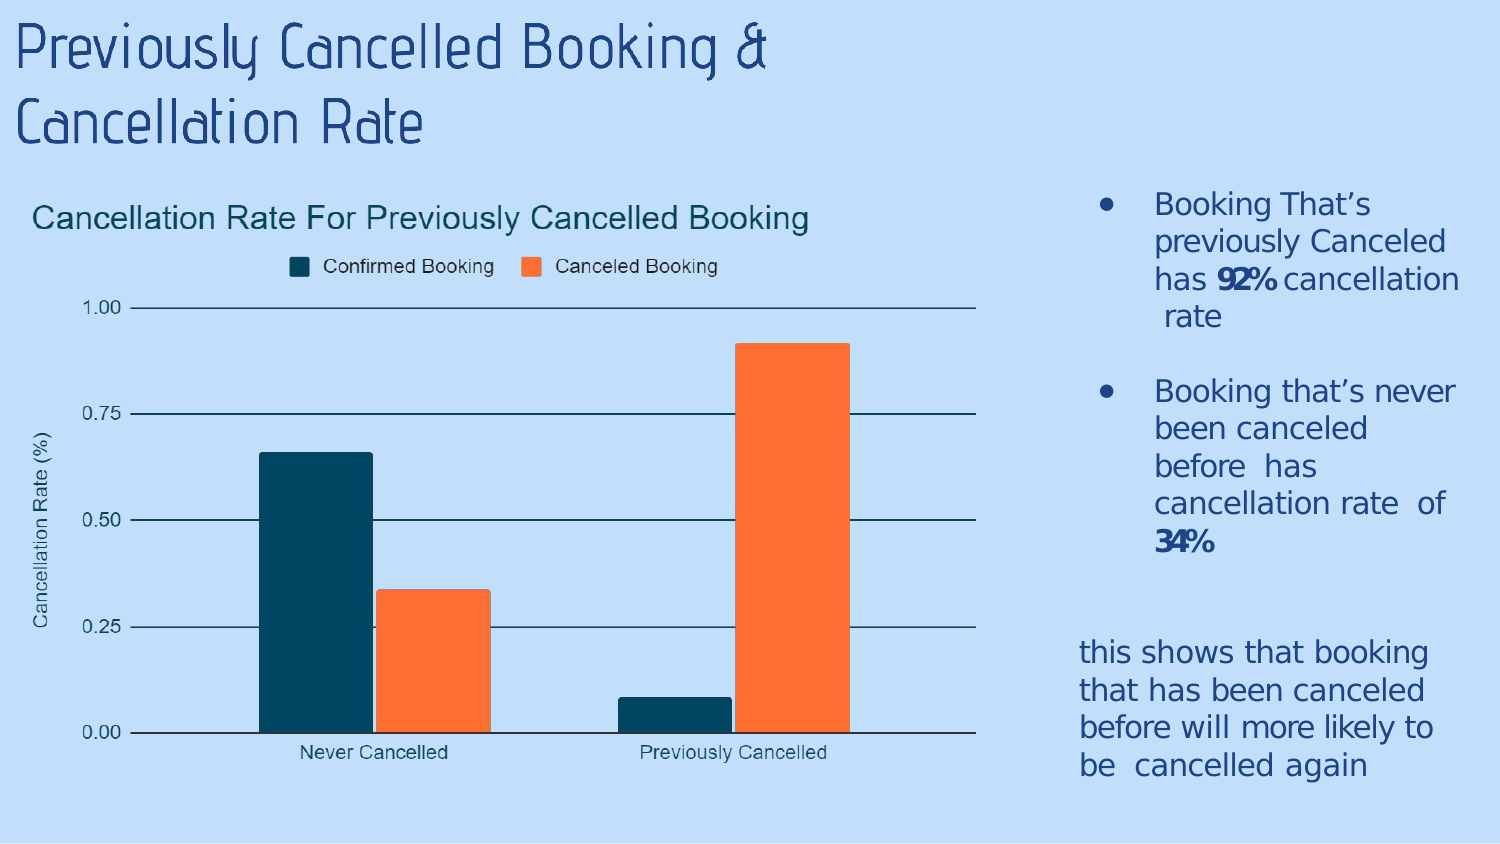

Booking That’s  previously Canceled  has 92% cancellation  rate

Booking that’s never  been canceled before  has cancellation rate  of 34%

this shows that booking  that has been canceled  before will more likely to be  cancelled again